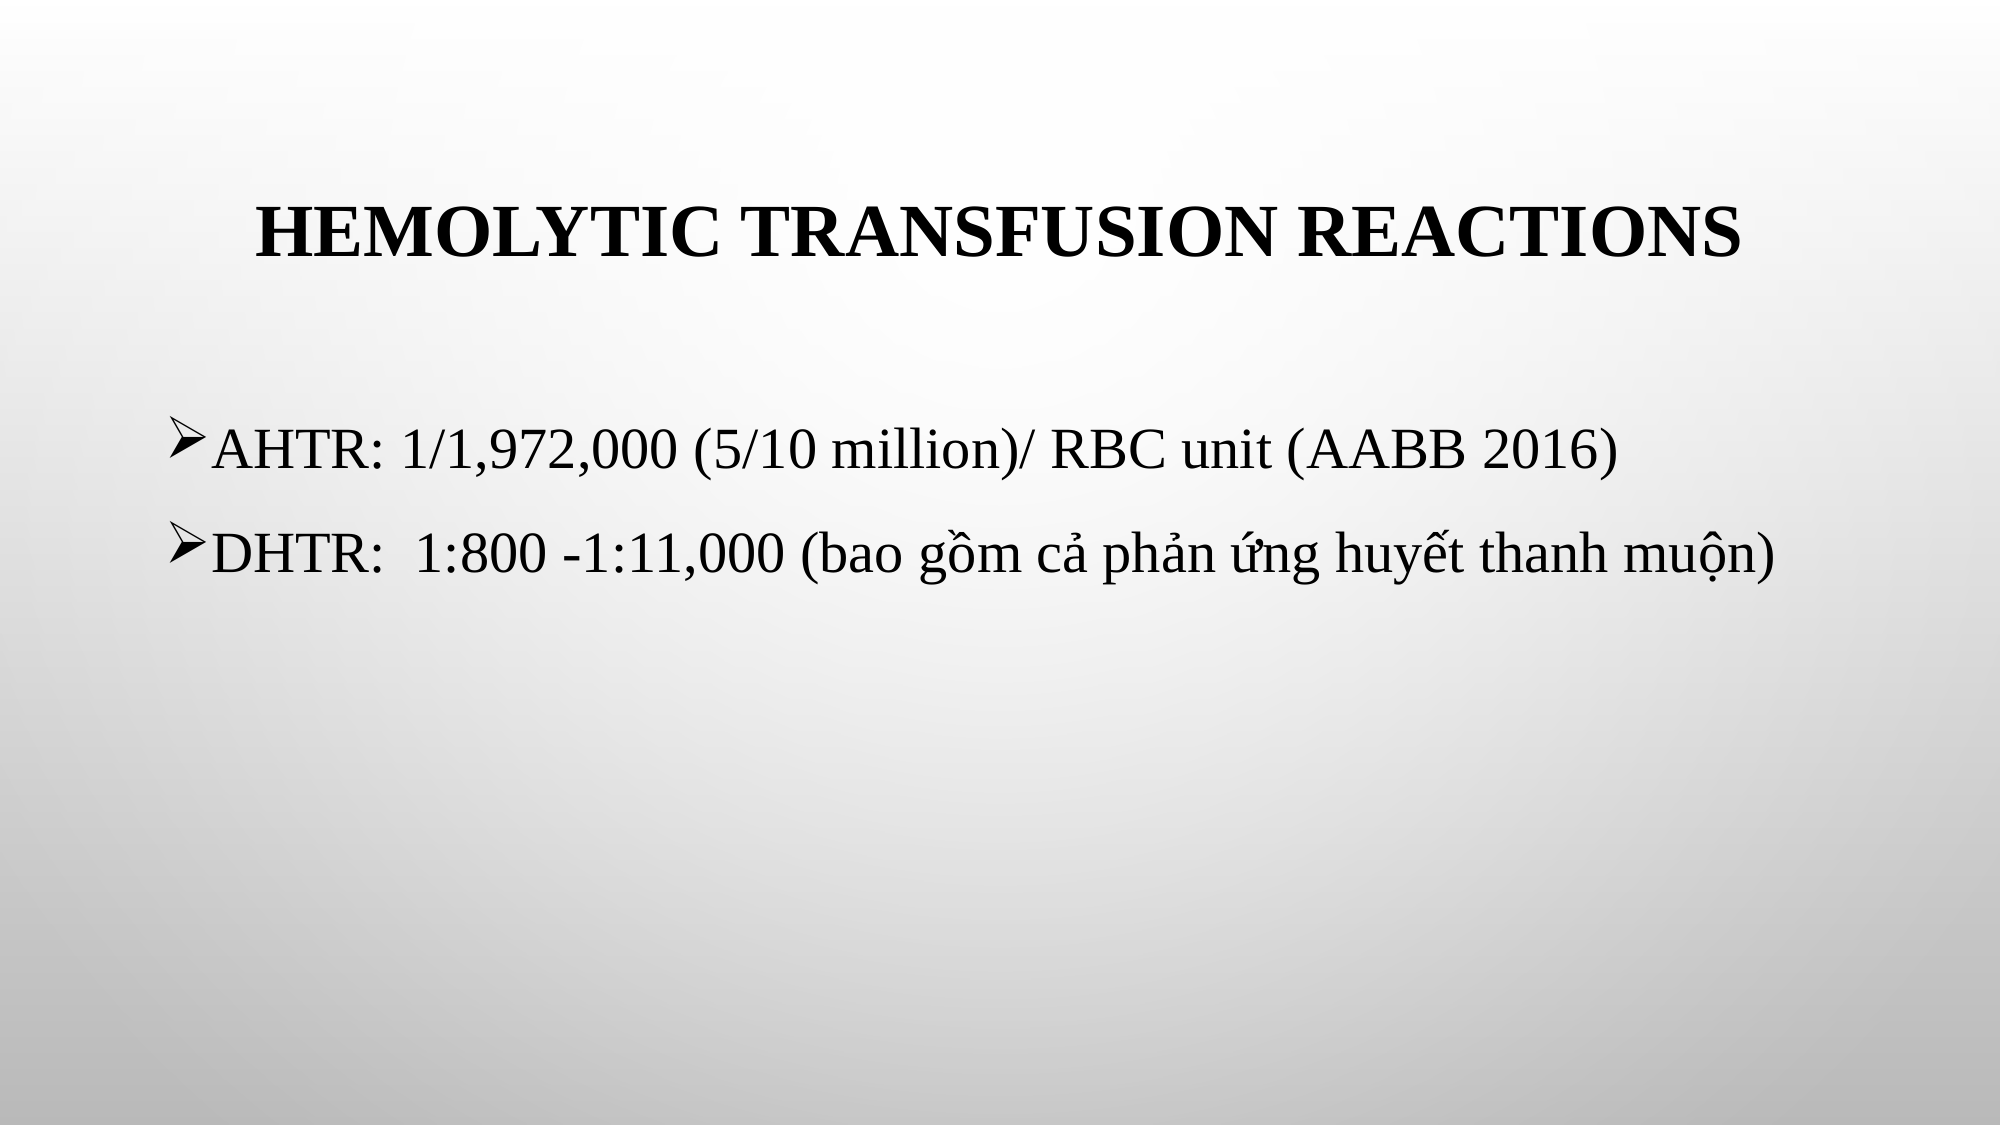

# Hemolytic transfusion reactions
AHTR: 1/1,972,000 (5/10 million)/ RBC unit (AABB 2016)
DHTR:  1:800 -1:11,000 (bao gồm cả phản ứng huyết thanh muộn)